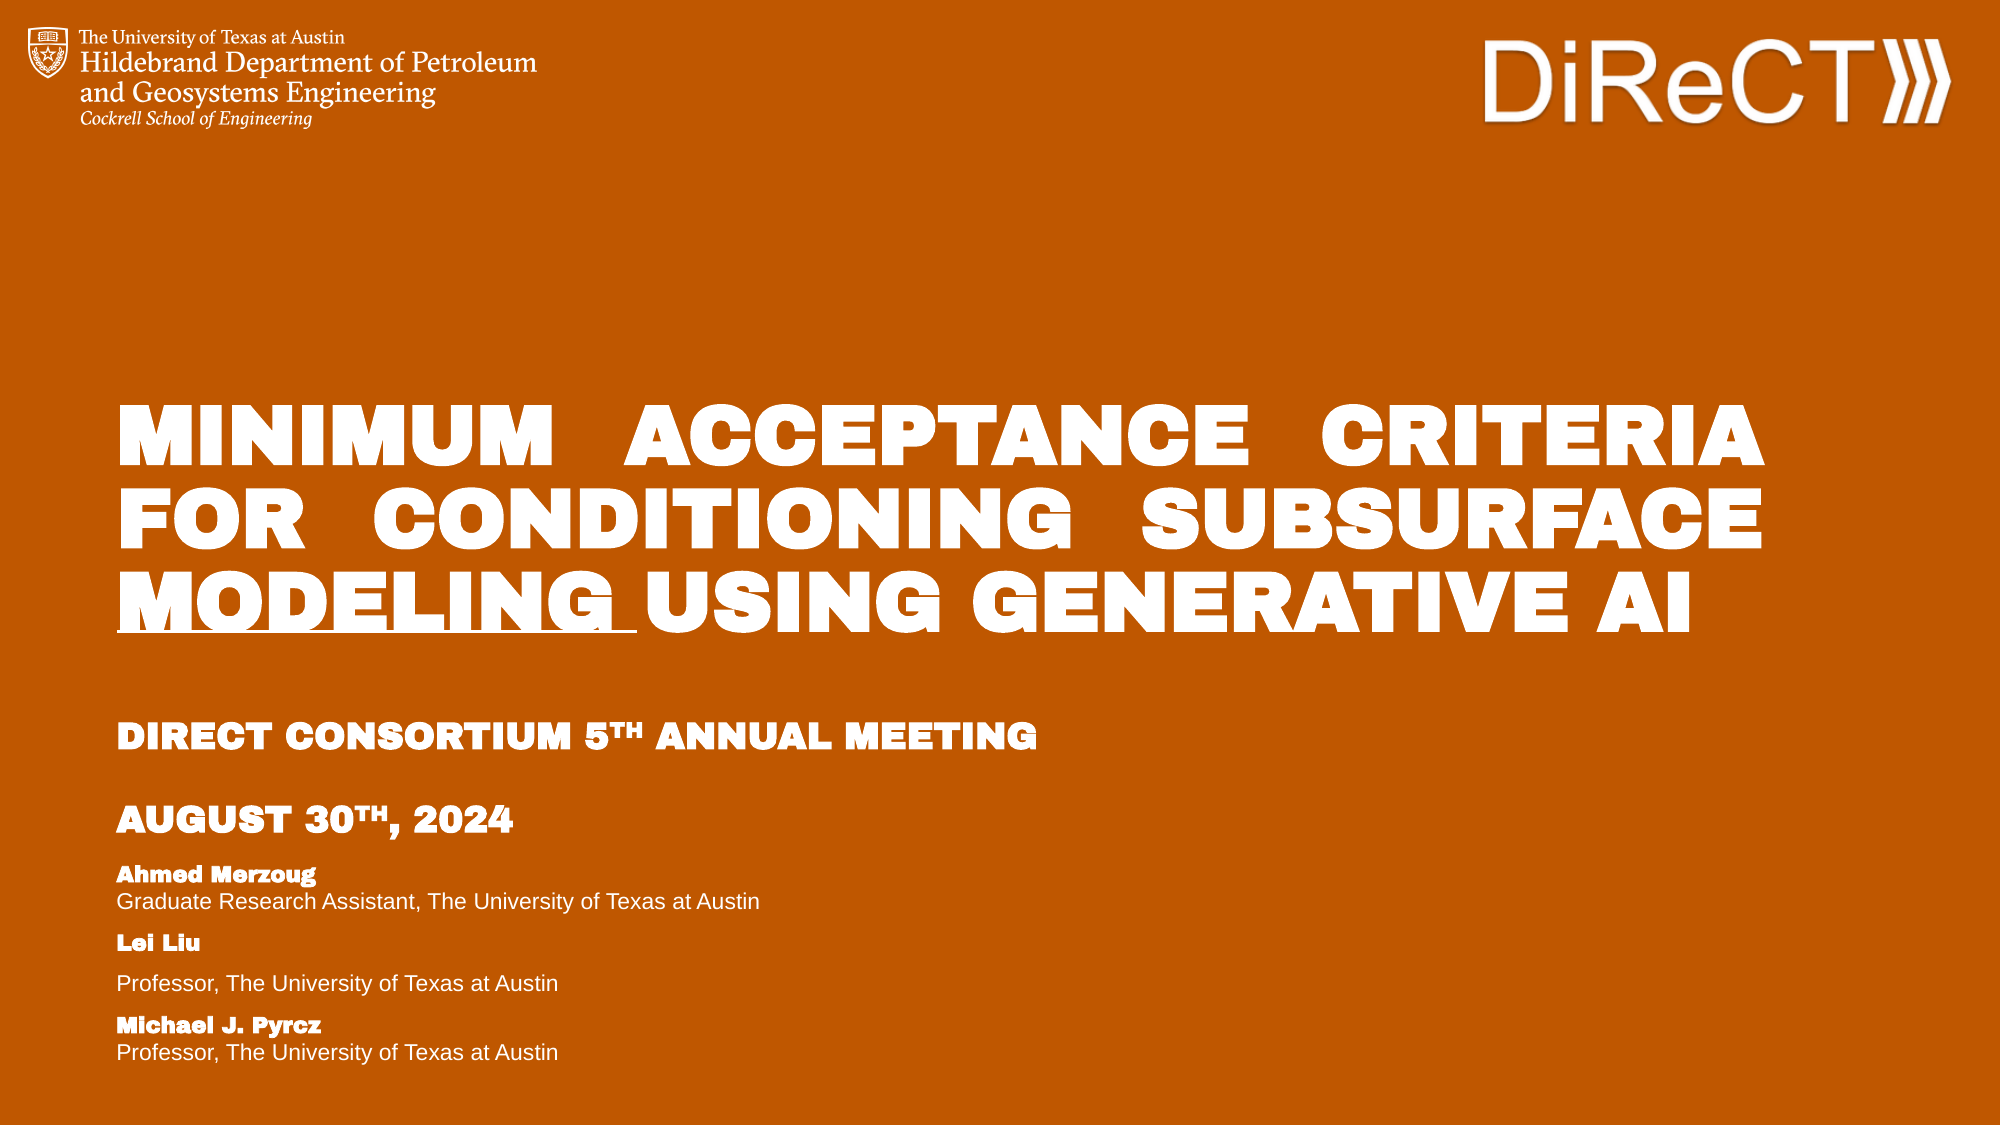

Minimum Acceptance Criteria for Conditioning Subsurface Modeling using Generative AI
Direct Consortium 5th annual meeting
August 30th, 2024
Ahmed Merzoug
Graduate Research Assistant, The University of Texas at Austin
Lei Liu
Professor, The University of Texas at Austin
Michael J. Pyrcz
Professor, The University of Texas at Austin